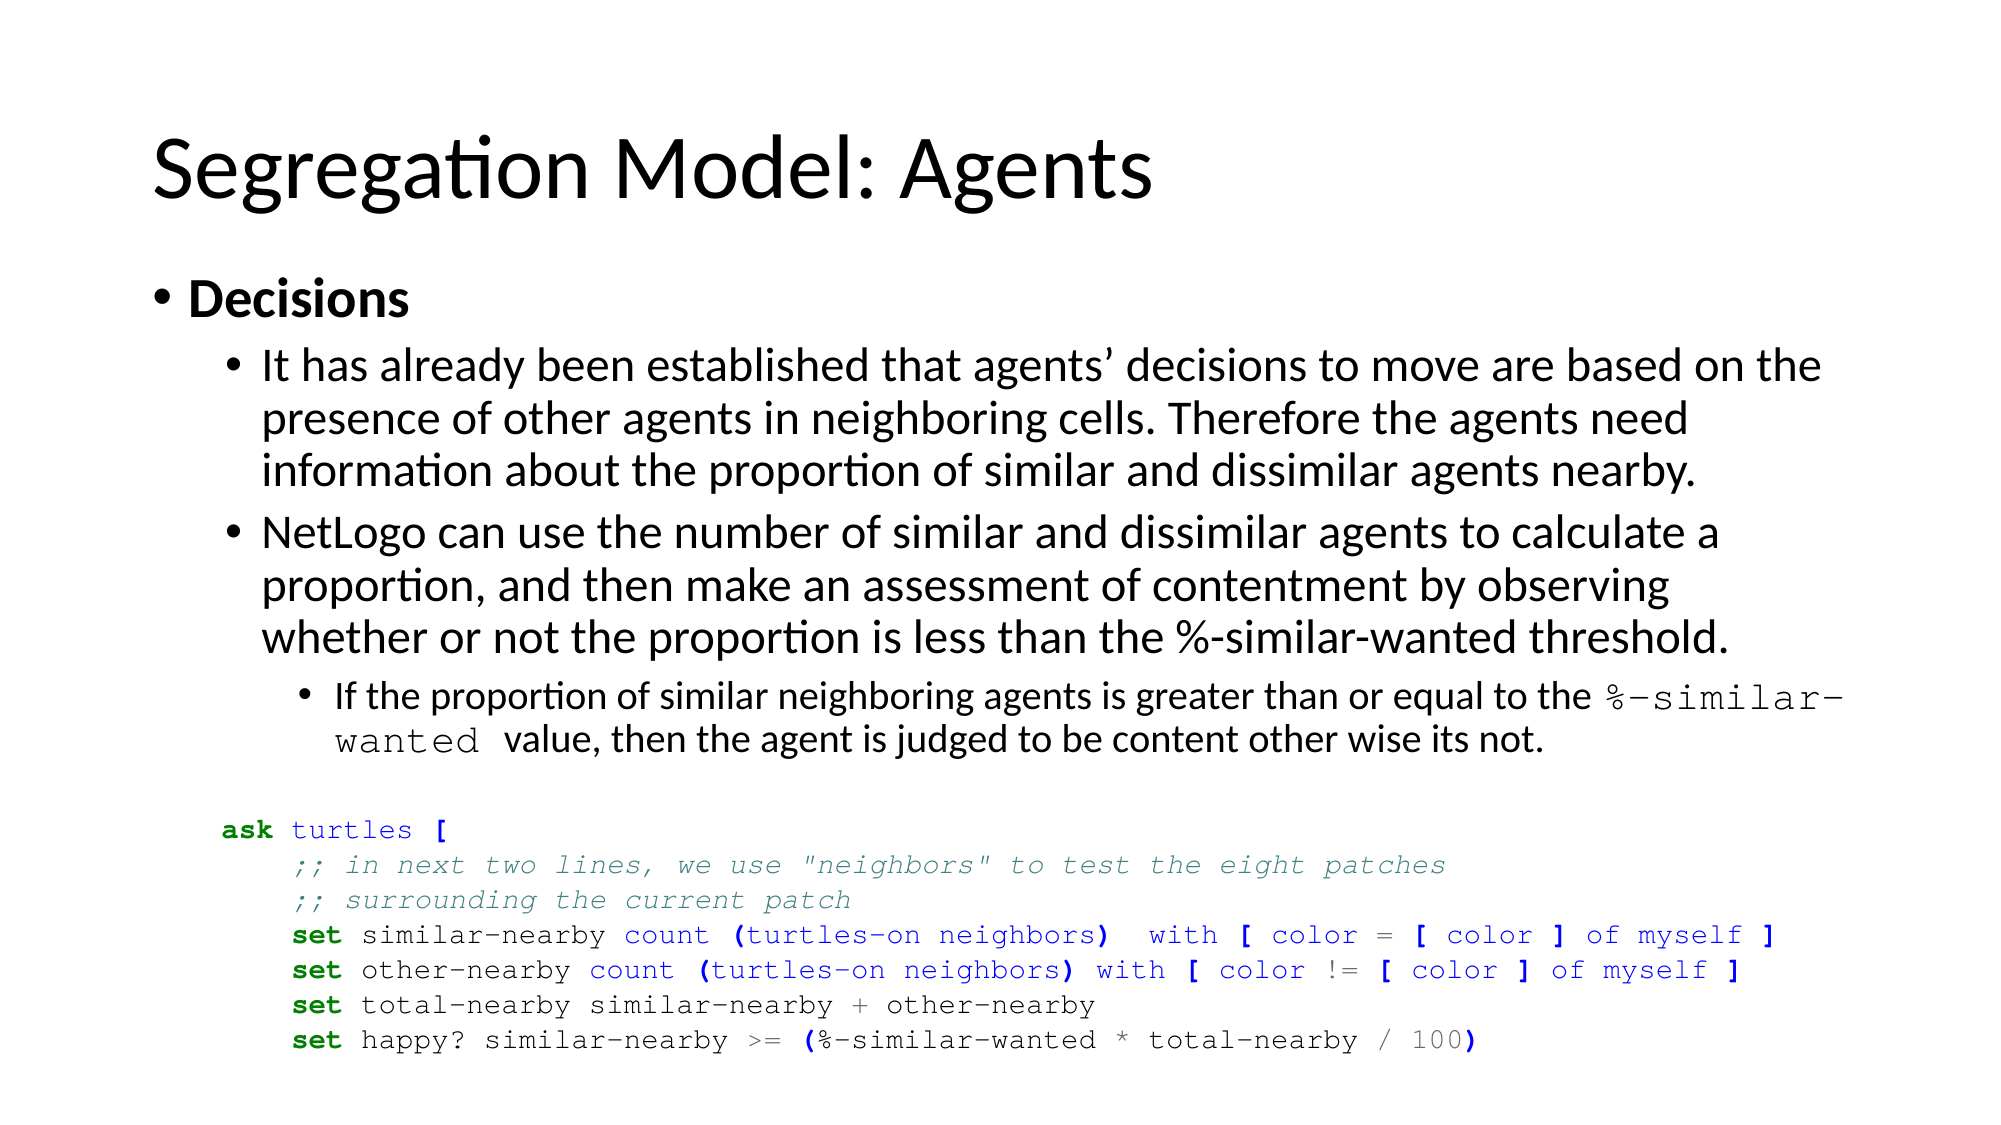

# Segregation Model: Agents
Decisions
It has already been established that agents’ decisions to move are based on the presence of other agents in neighboring cells. Therefore the agents need information about the proportion of similar and dissimilar agents nearby.
NetLogo can use the number of similar and dissimilar agents to calculate a proportion, and then make an assessment of contentment by observing whether or not the proportion is less than the %-similar-wanted threshold.
If the proportion of similar neighboring agents is greater than or equal to the %-similar-wanted value, then the agent is judged to be content other wise its not.
ask turtles [
    ;; in next two lines, we use "neighbors" to test the eight patches
    ;; surrounding the current patch
    set similar-nearby count (turtles-on neighbors)  with [ color = [ color ] of myself ]
    set other-nearby count (turtles-on neighbors) with [ color != [ color ] of myself ]
    set total-nearby similar-nearby + other-nearby
    set happy? similar-nearby >= (%-similar-wanted * total-nearby / 100)